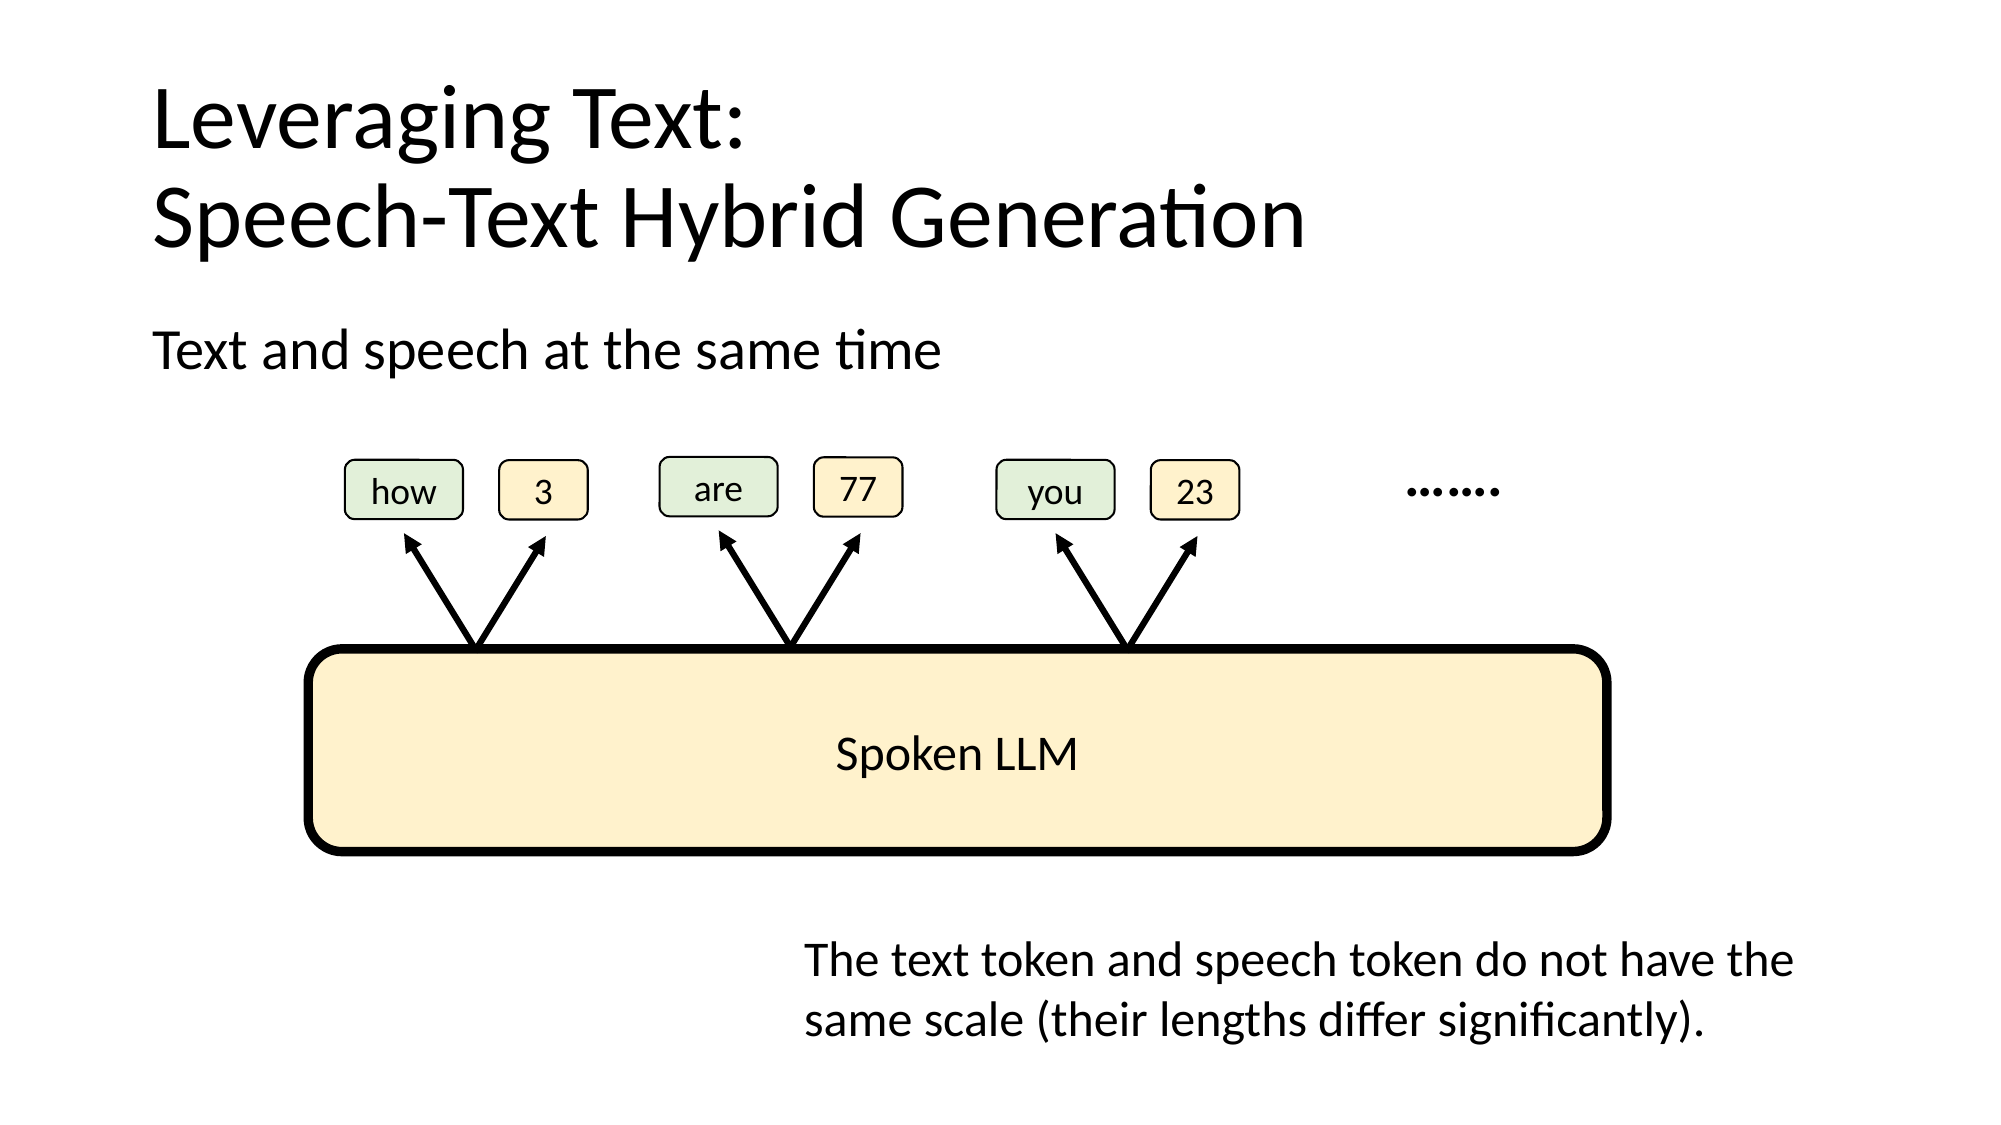

# Leveraging Text: Speech-Text Hybrid Generation
Text and speech at the same time
…….
are
77
how
you
3
23
Spoken LLM
The text token and speech token do not have the same scale (their lengths differ significantly).